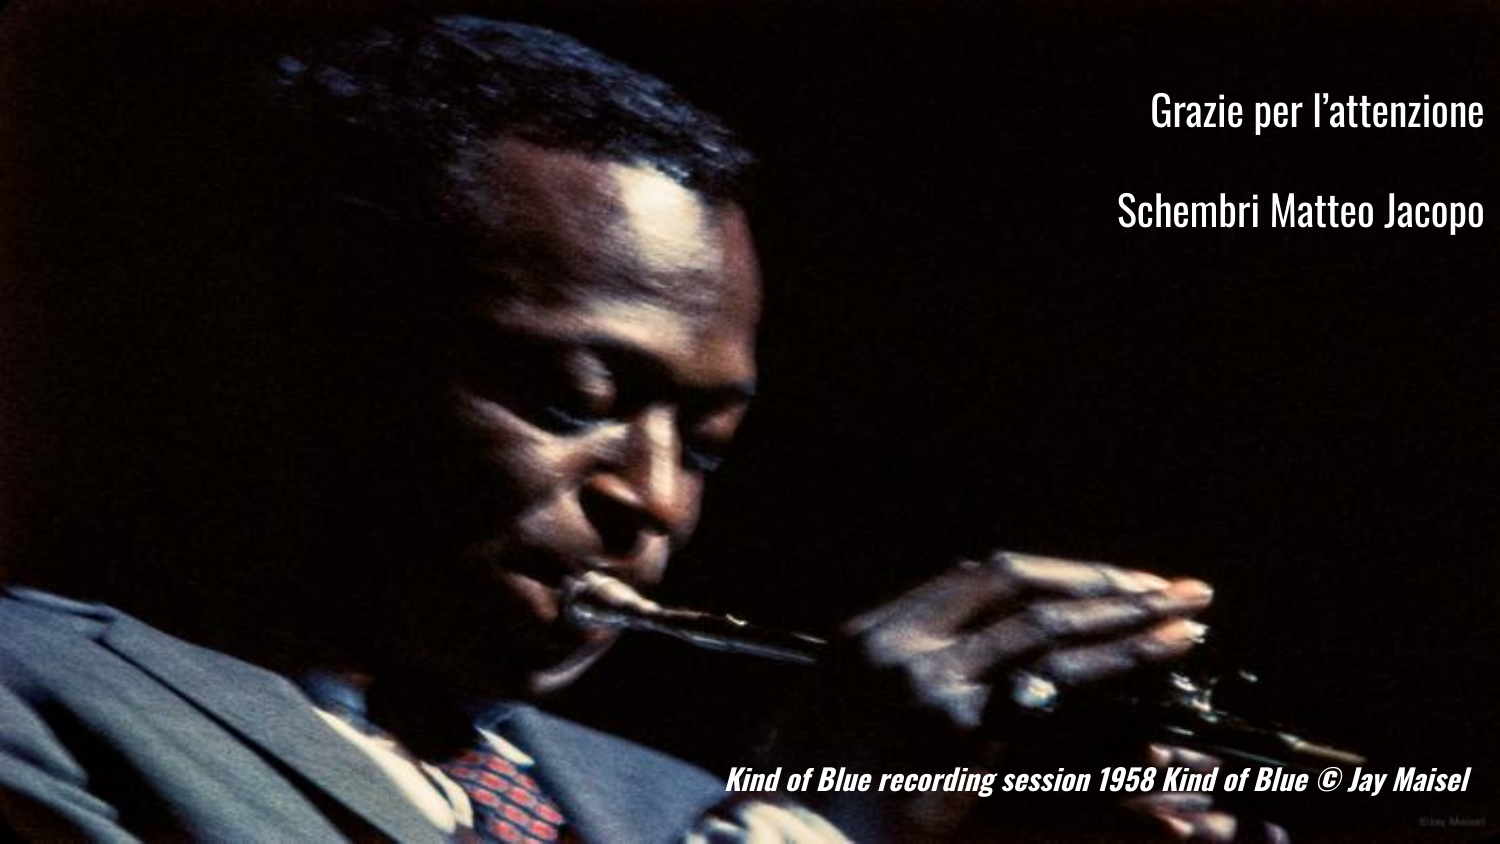

Grazie per l’attenzione

Schembri Matteo Jacopo
Kind of Blue recording session 1958 Kind of Blue © Jay Maisel